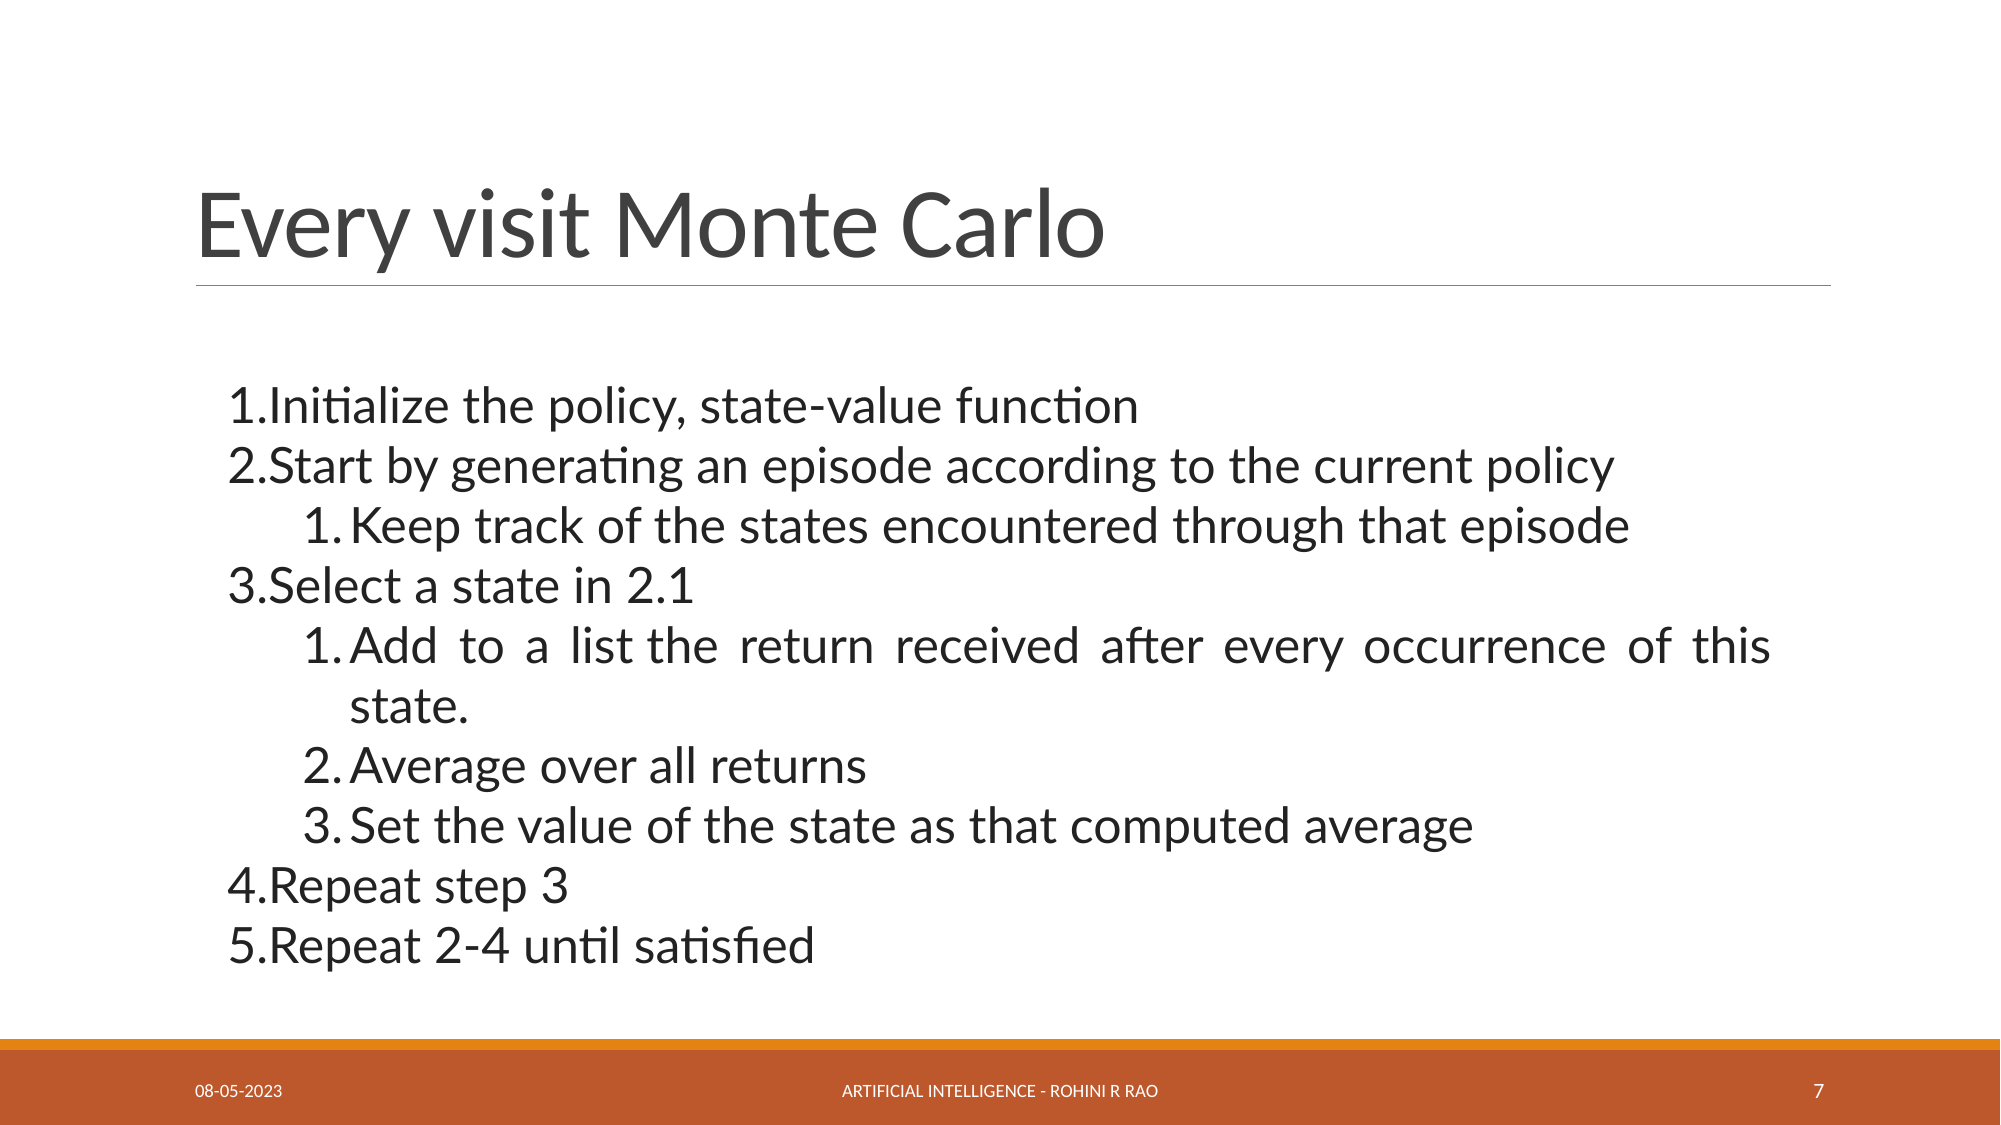

# Every visit Monte Carlo

Initialize the policy, state-value function
Start by generating an episode according to the current policy
Keep track of the states encountered through that episode
Select a state in 2.1
Add to a list the return received after every occurrence of this state.
Average over all returns
Set the value of the state as that computed average
Repeat step 3
Repeat 2-4 until satisfied

08-05-2023
Artificial Intelligence - Rohini R Rao
7